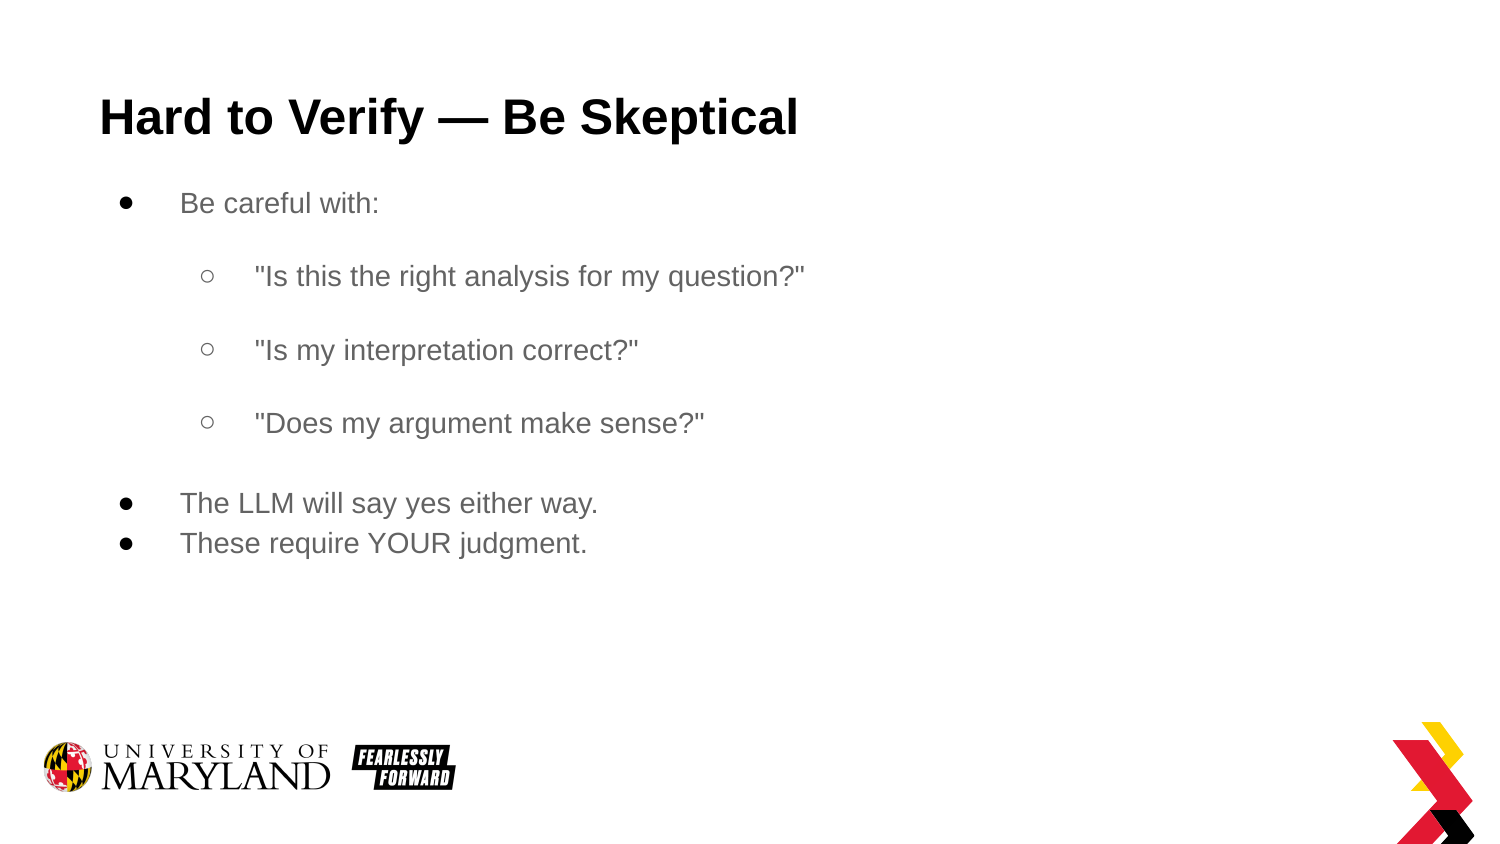

# Hard to Verify — Be Skeptical
Be careful with:
"Is this the right analysis for my question?"
"Is my interpretation correct?"
"Does my argument make sense?"

The LLM will say yes either way.
These require YOUR judgment.